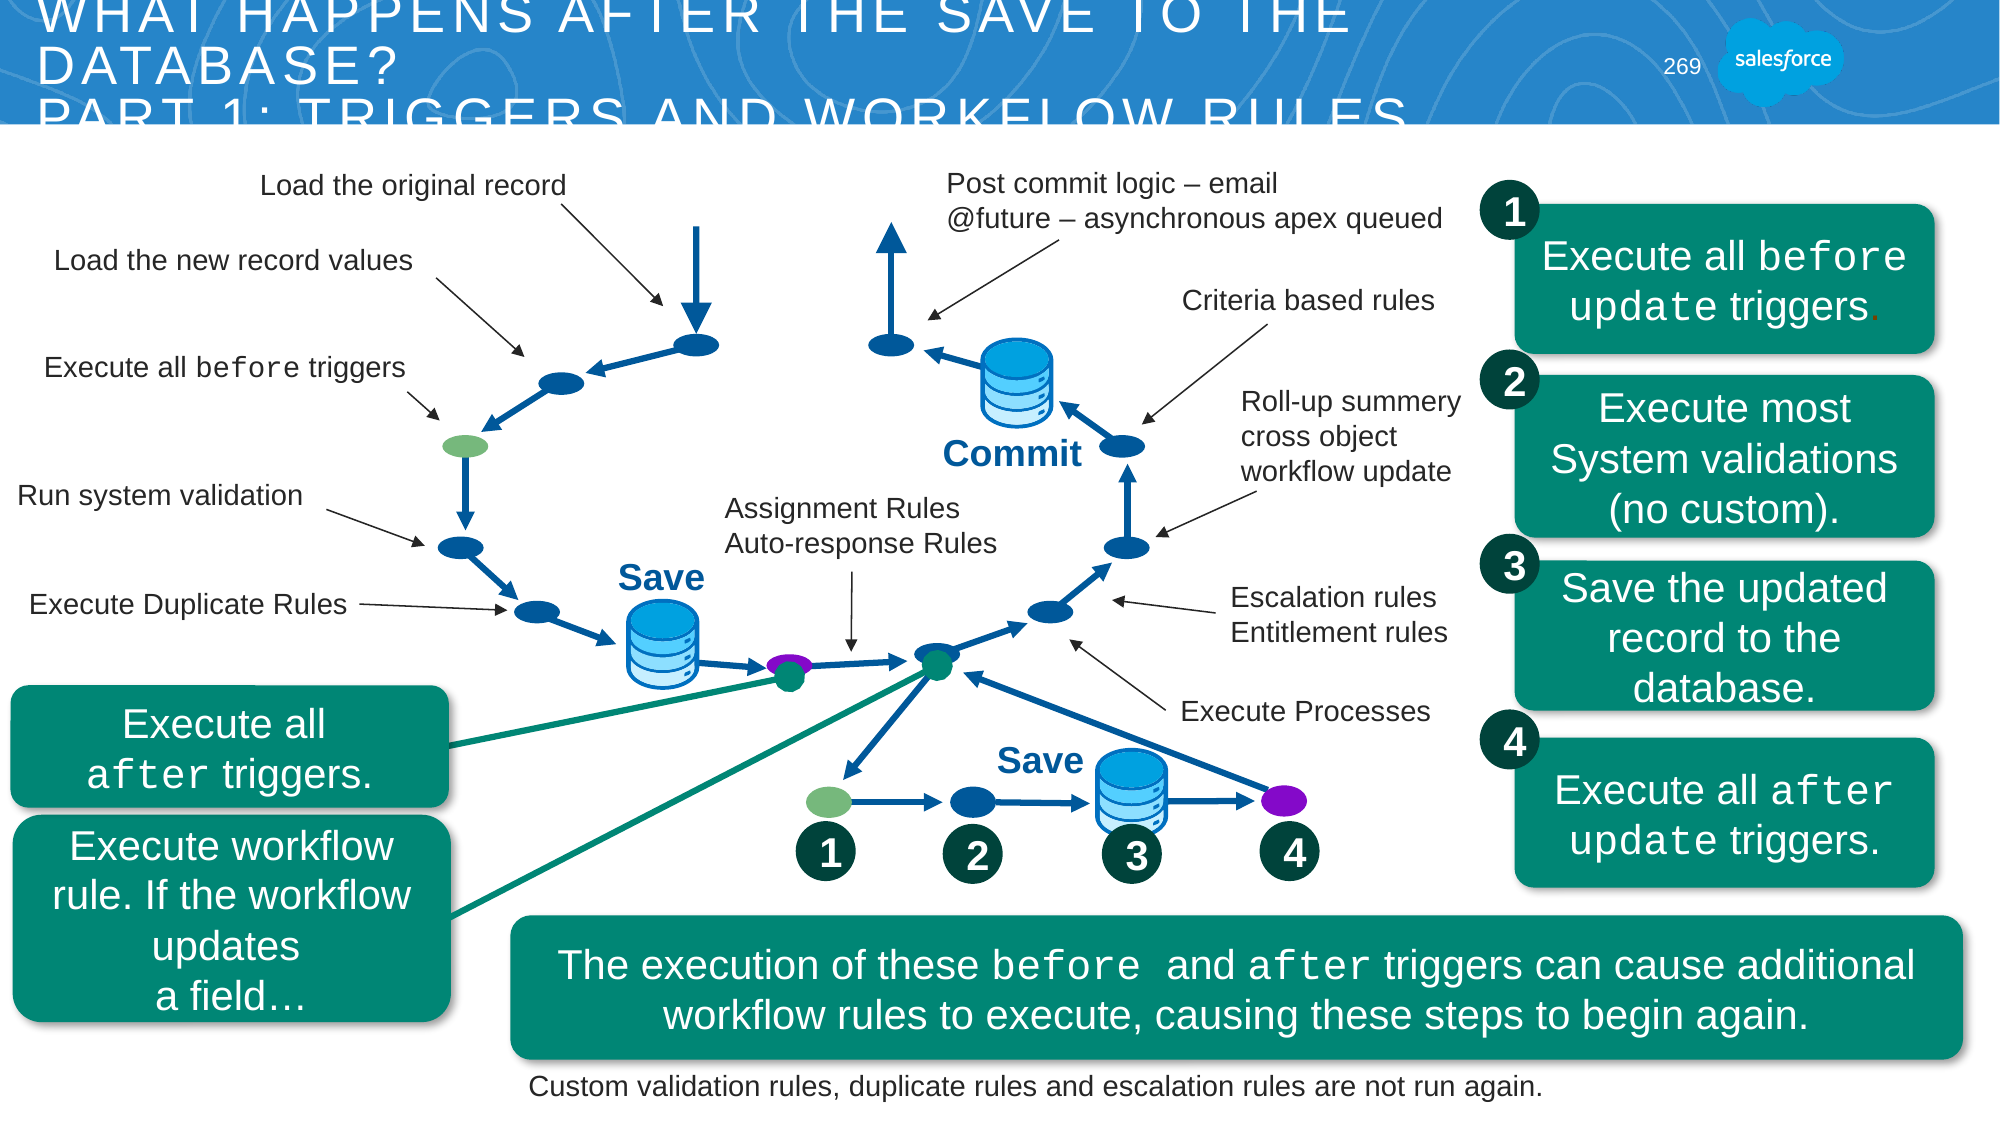

# What Happens After the Save to the Database? Part 1: Triggers and Workflow Rules
269
Post commit logic – email
@future – asynchronous apex queued
Load the original record
1
Execute all before update triggers.

Commit

Save

Load the new record values
Criteria based rules
Execute all before triggers
2
Execute most System validations (no custom).
Roll-up summery cross object workflow update
Run system validation
Assignment Rules
Auto-response Rules
3
Save the updated record to the database.
Escalation rules
Entitlement rules
Execute Duplicate Rules
Execute workflow rule. If the workflow updates
a field…
Save

Execute all
after triggers.
Execute Processes
4
Execute all after update triggers.
1
4
2
3
The execution of these before and after triggers can cause additional workflow rules to execute, causing these steps to begin again.
Custom validation rules, duplicate rules and escalation rules are not run again.